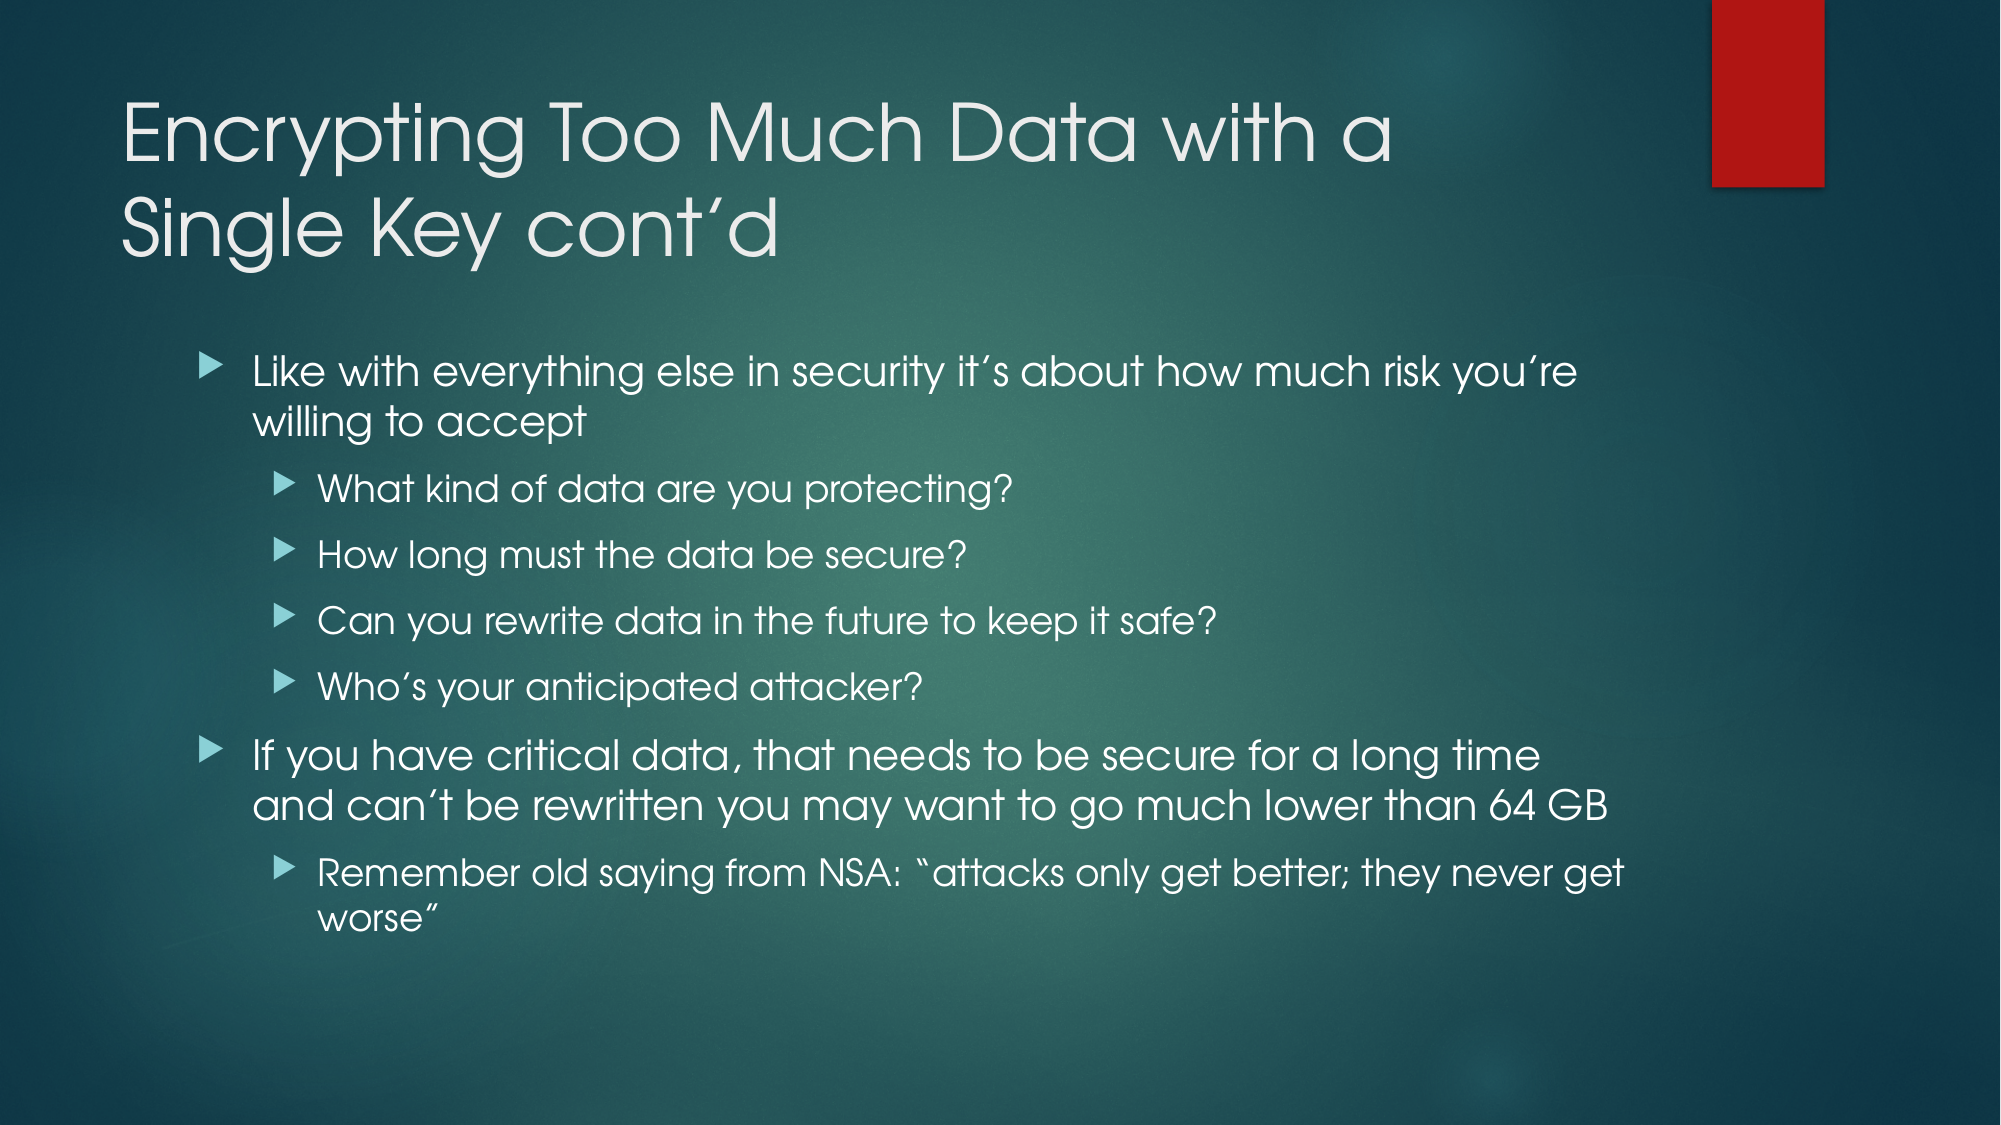

# Encrypting Too Much Data with a Single Key cont’d
Like with everything else in security it’s about how much risk you’re willing to accept
What kind of data are you protecting?
How long must the data be secure?
Can you rewrite data in the future to keep it safe?
Who’s your anticipated attacker?
If you have critical data, that needs to be secure for a long time and can’t be rewritten you may want to go much lower than 64 GB
Remember old saying from NSA: “attacks only get better; they never get worse”